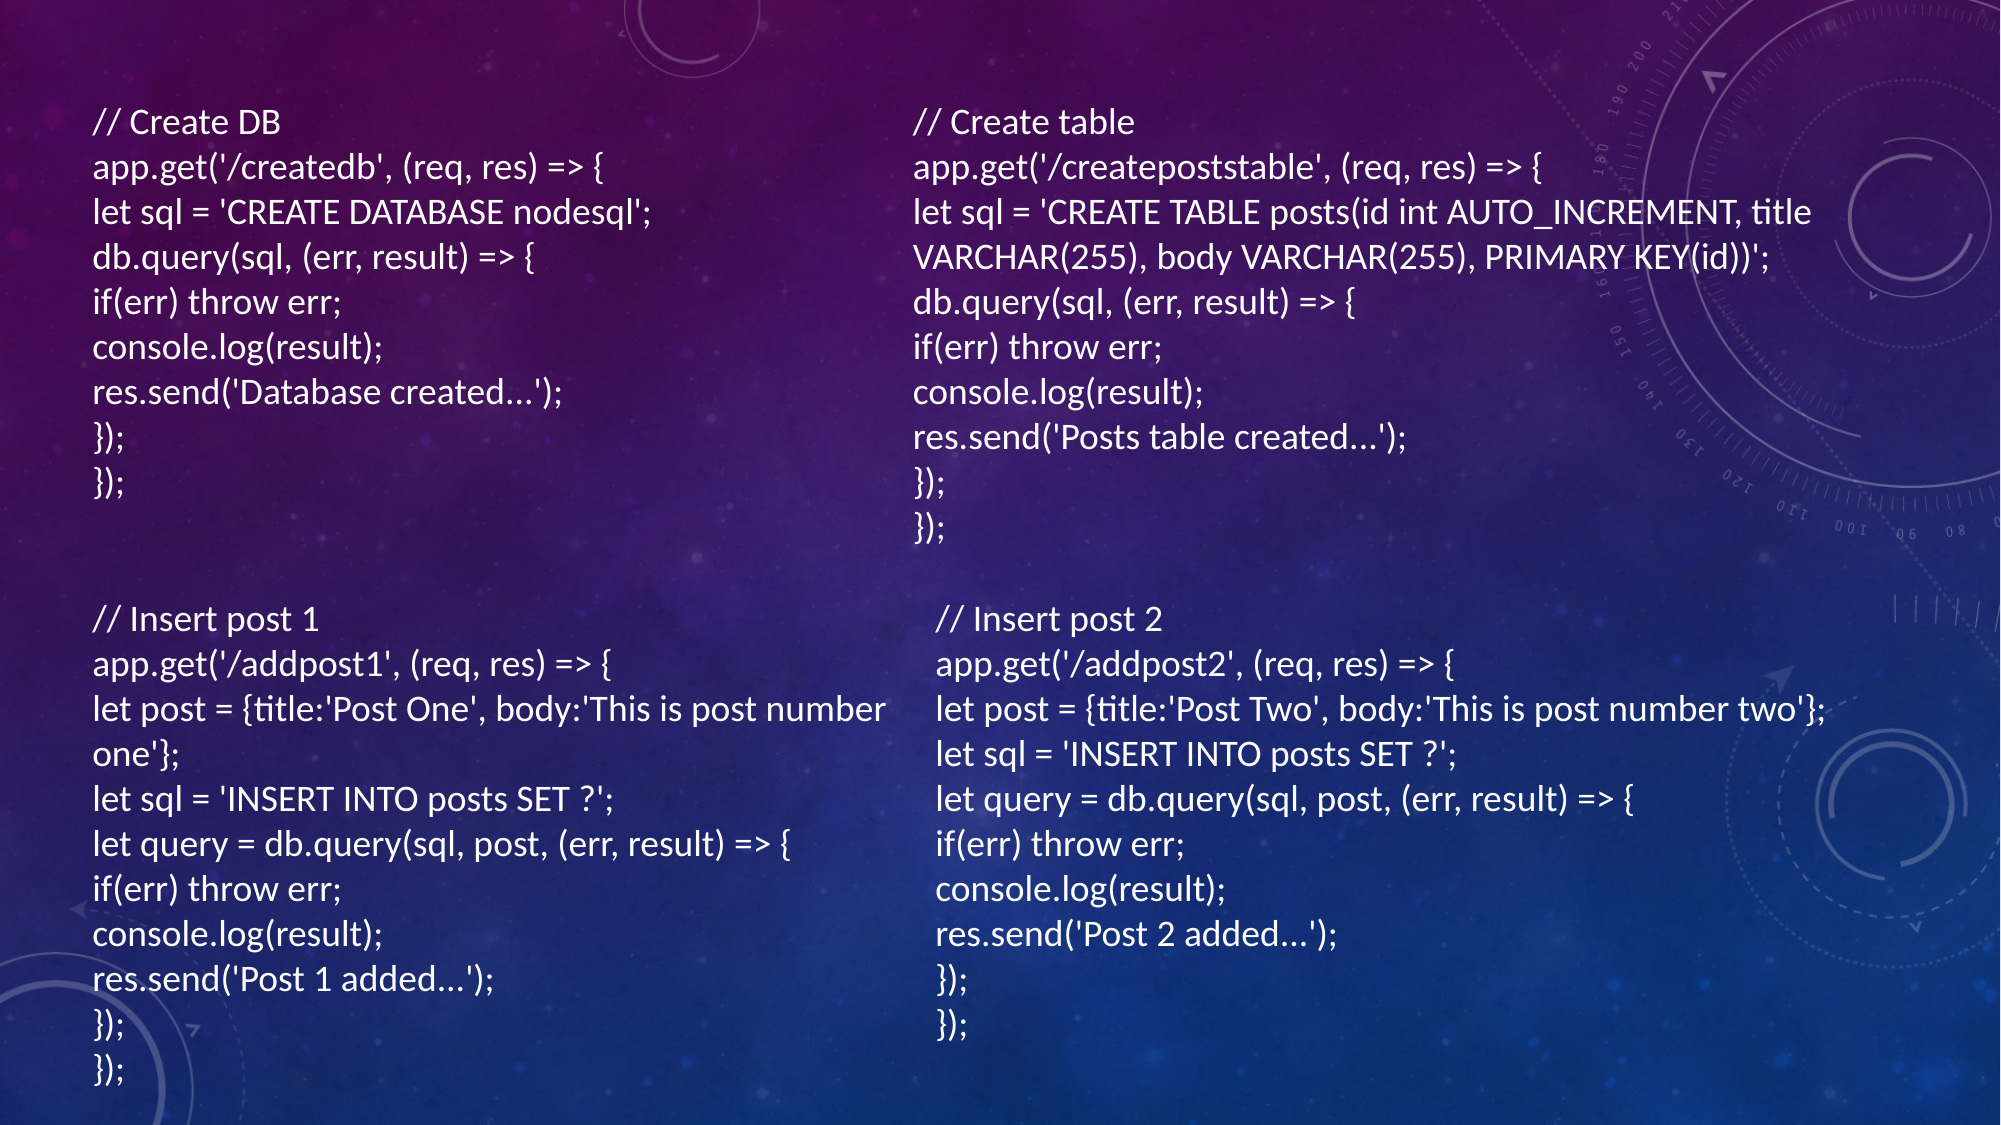

// Create DB
app.get('/createdb', (req, res) => {
let sql = 'CREATE DATABASE nodesql';
db.query(sql, (err, result) => {
if(err) throw err;
console.log(result);
res.send('Database created...');
});
});
// Create table
app.get('/createpoststable', (req, res) => {
let sql = 'CREATE TABLE posts(id int AUTO_INCREMENT, title VARCHAR(255), body VARCHAR(255), PRIMARY KEY(id))';
db.query(sql, (err, result) => {
if(err) throw err;
console.log(result);
res.send('Posts table created...');
});
});
// Insert post 1
app.get('/addpost1', (req, res) => {
let post = {title:'Post One', body:'This is post number one'};
let sql = 'INSERT INTO posts SET ?';
let query = db.query(sql, post, (err, result) => {
if(err) throw err;
console.log(result);
res.send('Post 1 added...');
});
});
// Insert post 2
app.get('/addpost2', (req, res) => {
let post = {title:'Post Two', body:'This is post number two'};
let sql = 'INSERT INTO posts SET ?';
let query = db.query(sql, post, (err, result) => {
if(err) throw err;
console.log(result);
res.send('Post 2 added...');
});
});